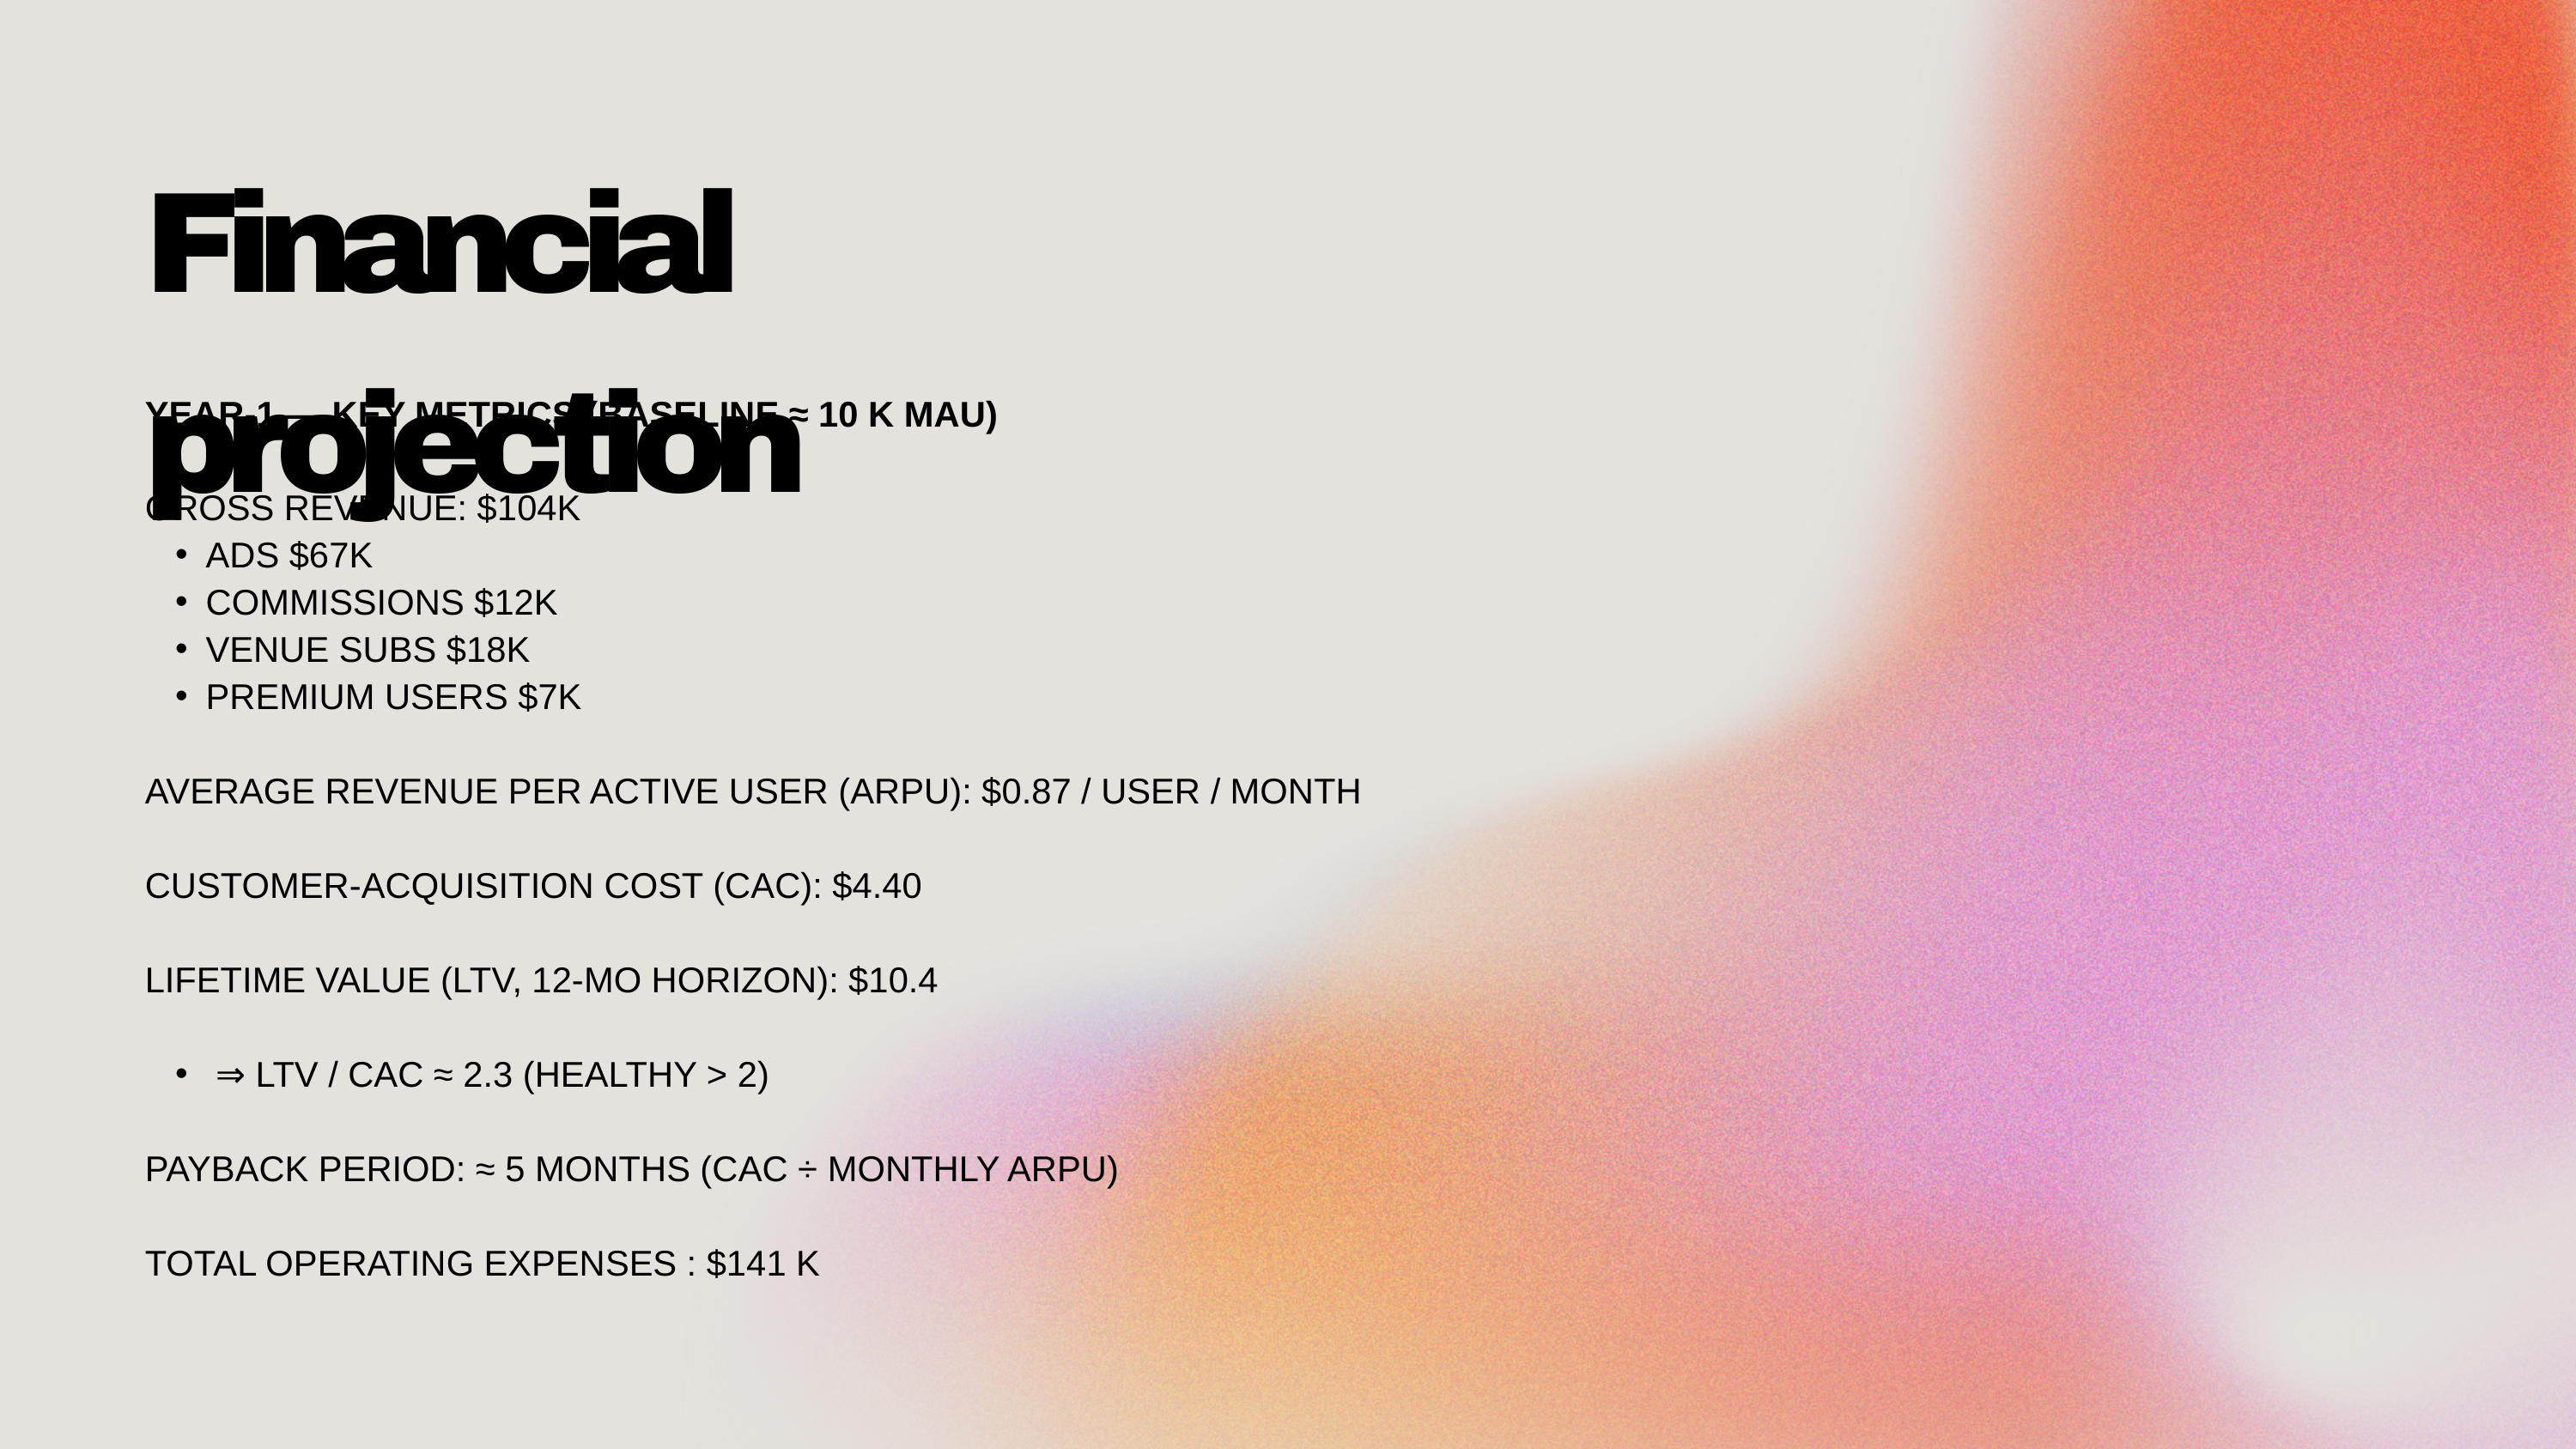

Financial projection
YEAR-1 — KEY METRICS (BASELINE ≈ 10 K MAU)

GROSS REVENUE: $104K
ADS $67K
COMMISSIONS $12K
VENUE SUBS $18K
PREMIUM USERS $7K

AVERAGE REVENUE PER ACTIVE USER (ARPU): $0.87 / USER / MONTH

CUSTOMER-ACQUISITION COST (CAC): $4.40

LIFETIME VALUE (LTV, 12-MO HORIZON): $10.4

 ⇒ LTV / CAC ≈ 2.3 (HEALTHY > 2)

PAYBACK PERIOD: ≈ 5 MONTHS (CAC ÷ MONTHLY ARPU)

TOTAL OPERATING EXPENSES : $141 K